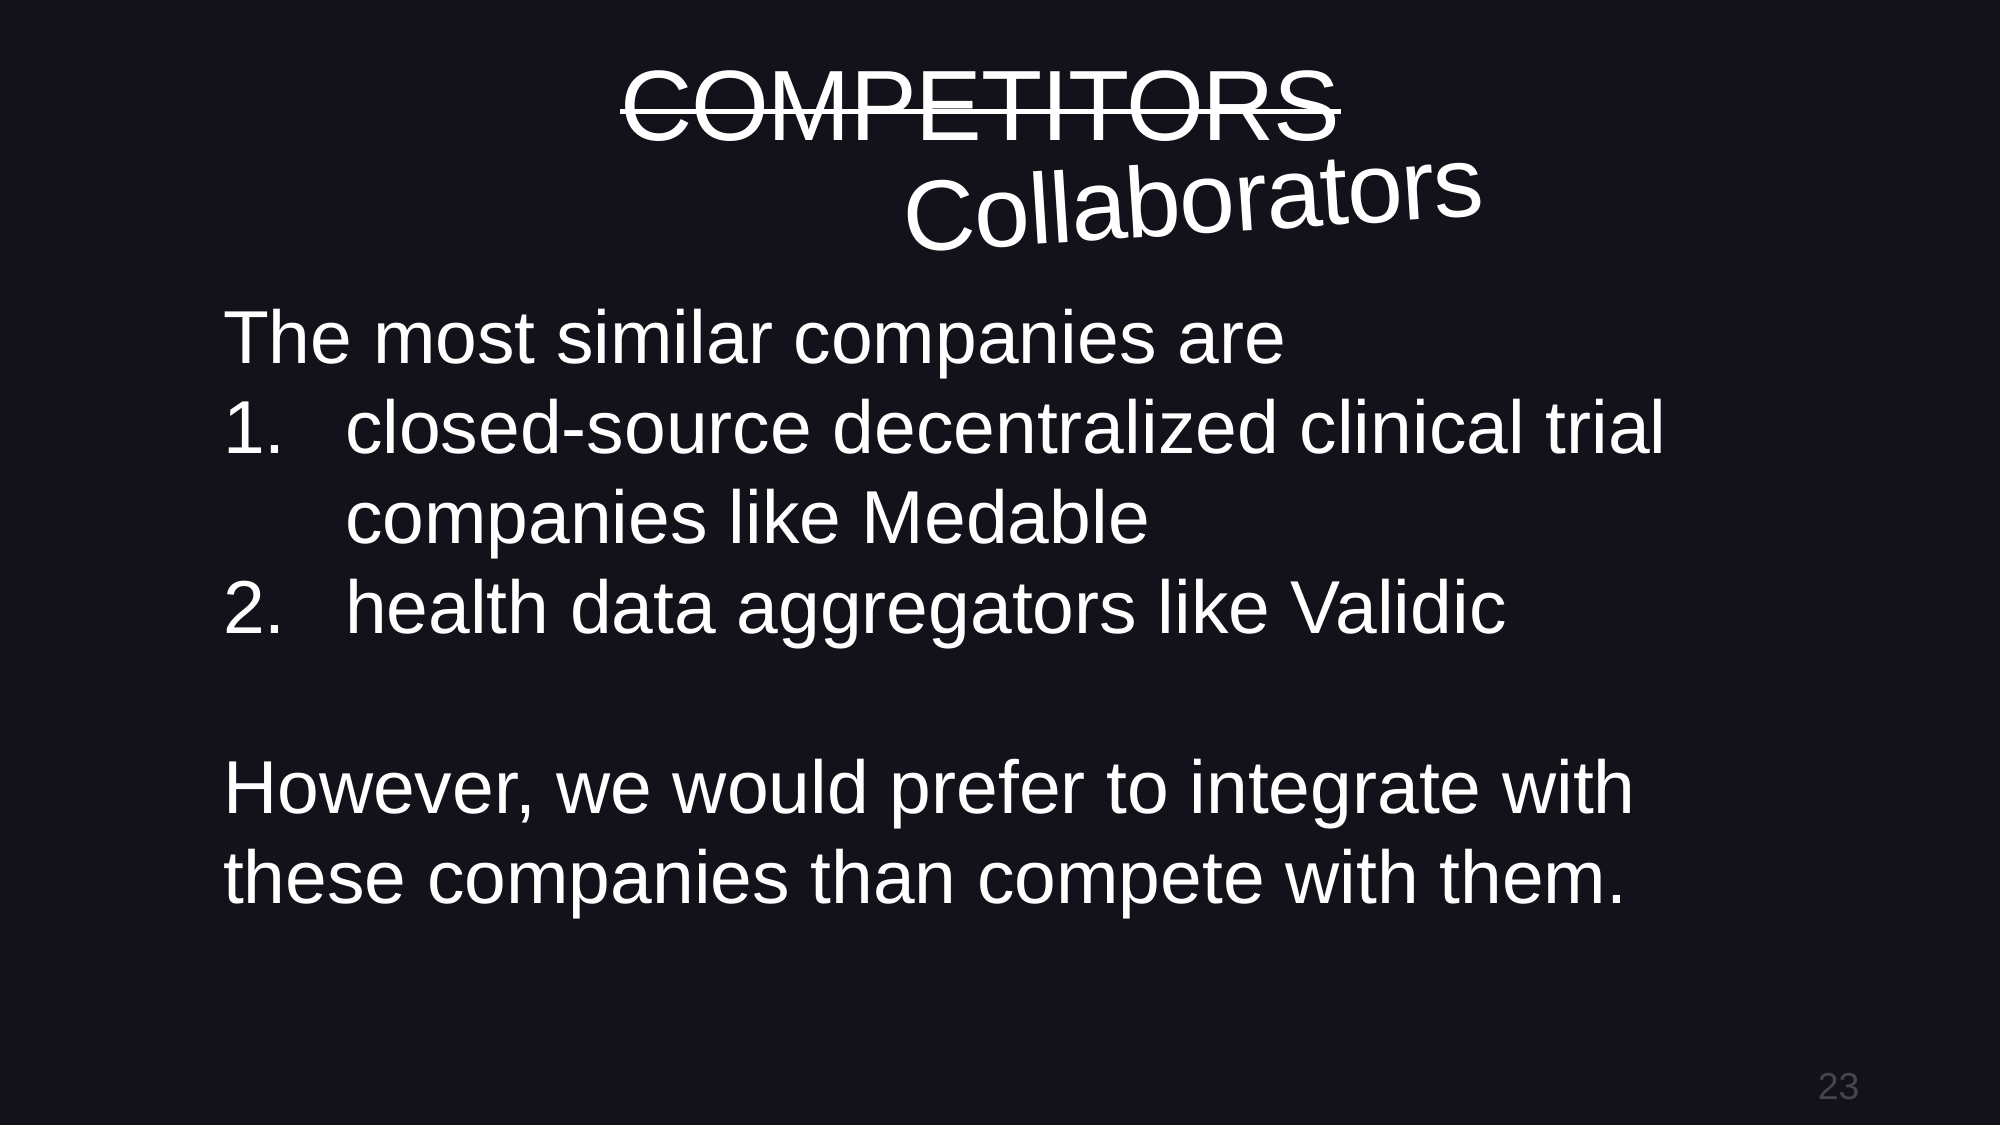

# COMPETITORS
Collaborators
The most similar companies are
closed-source decentralized clinical trial companies like Medable
health data aggregators like Validic

However, we would prefer to integrate with these companies than compete with them.
23